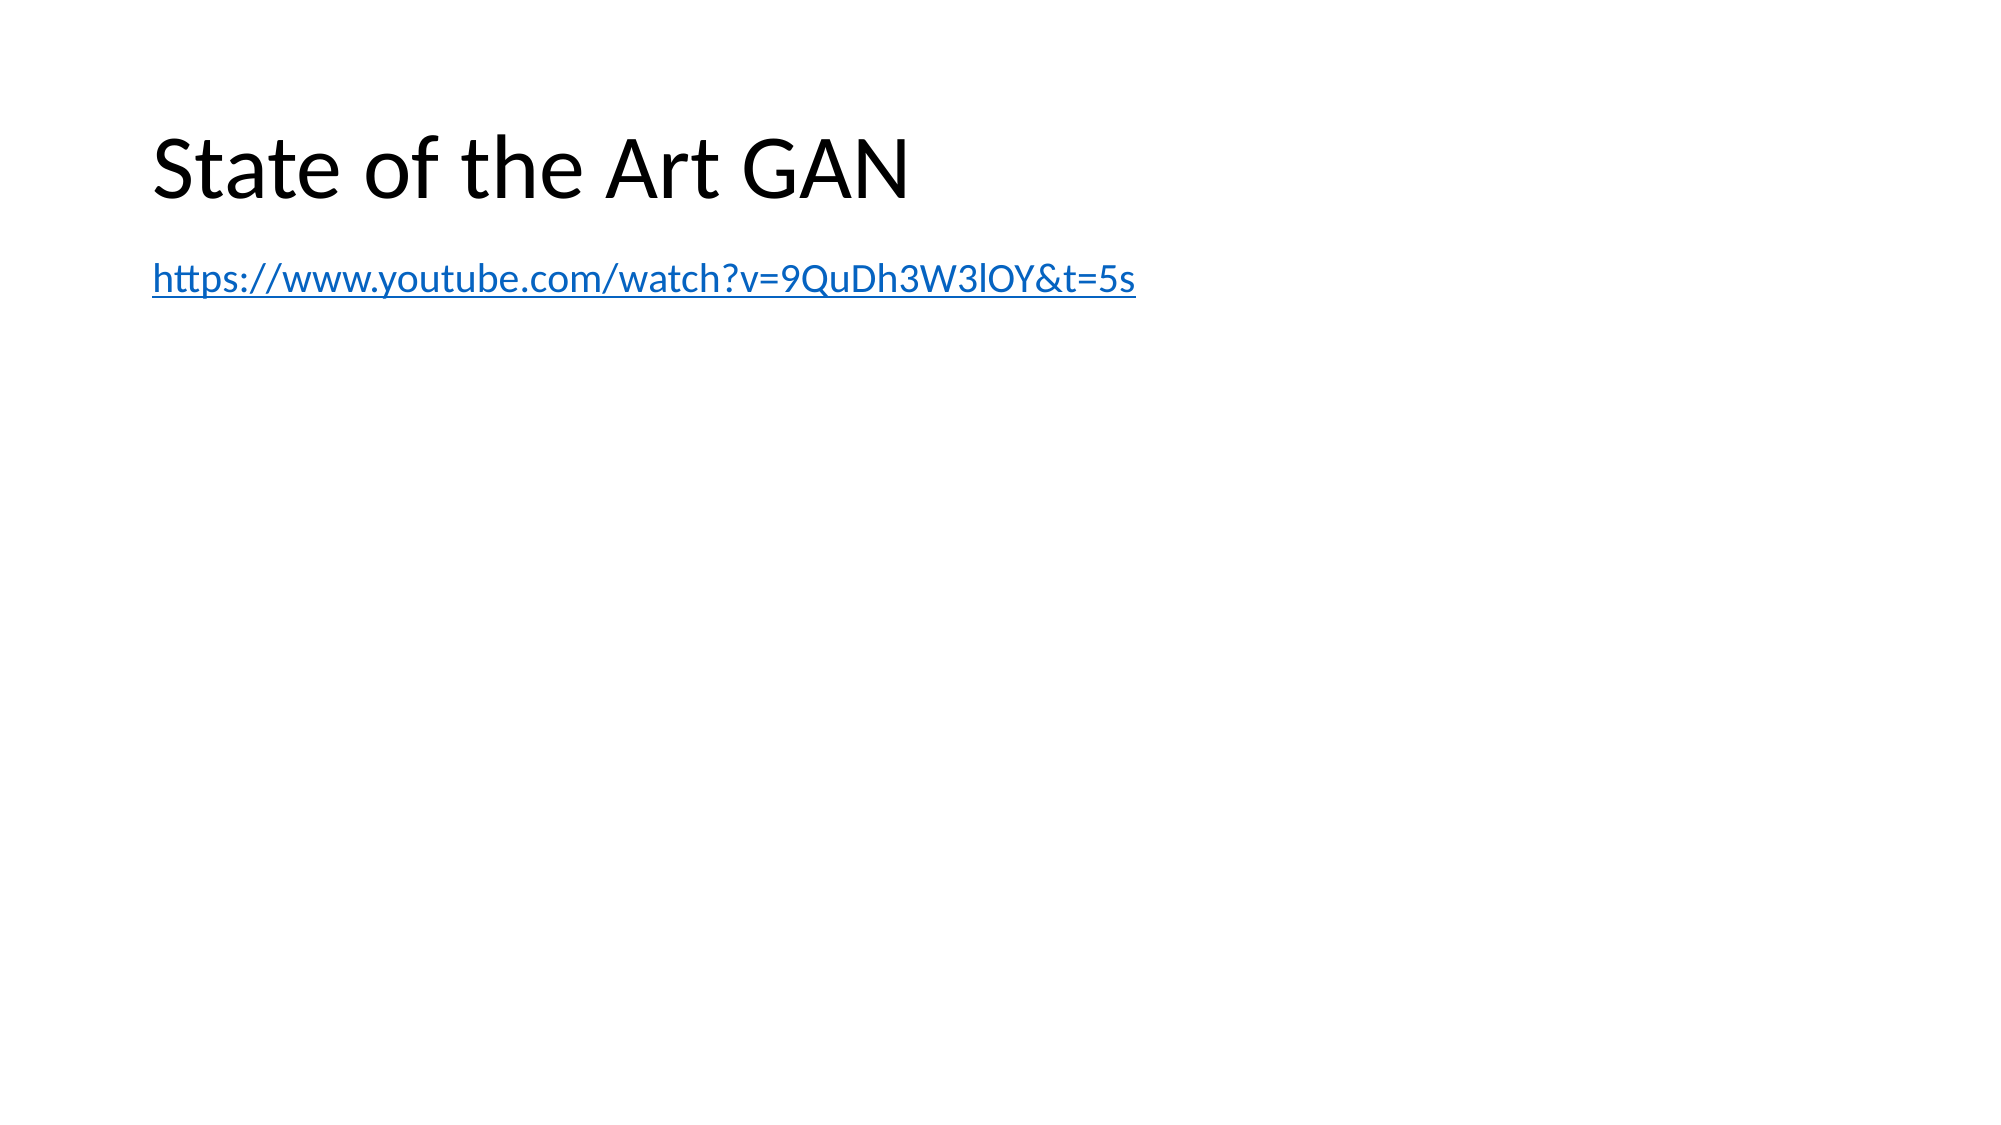

# State of the Art GAN
https://www.youtube.com/watch?v=9QuDh3W3lOY&t=5s